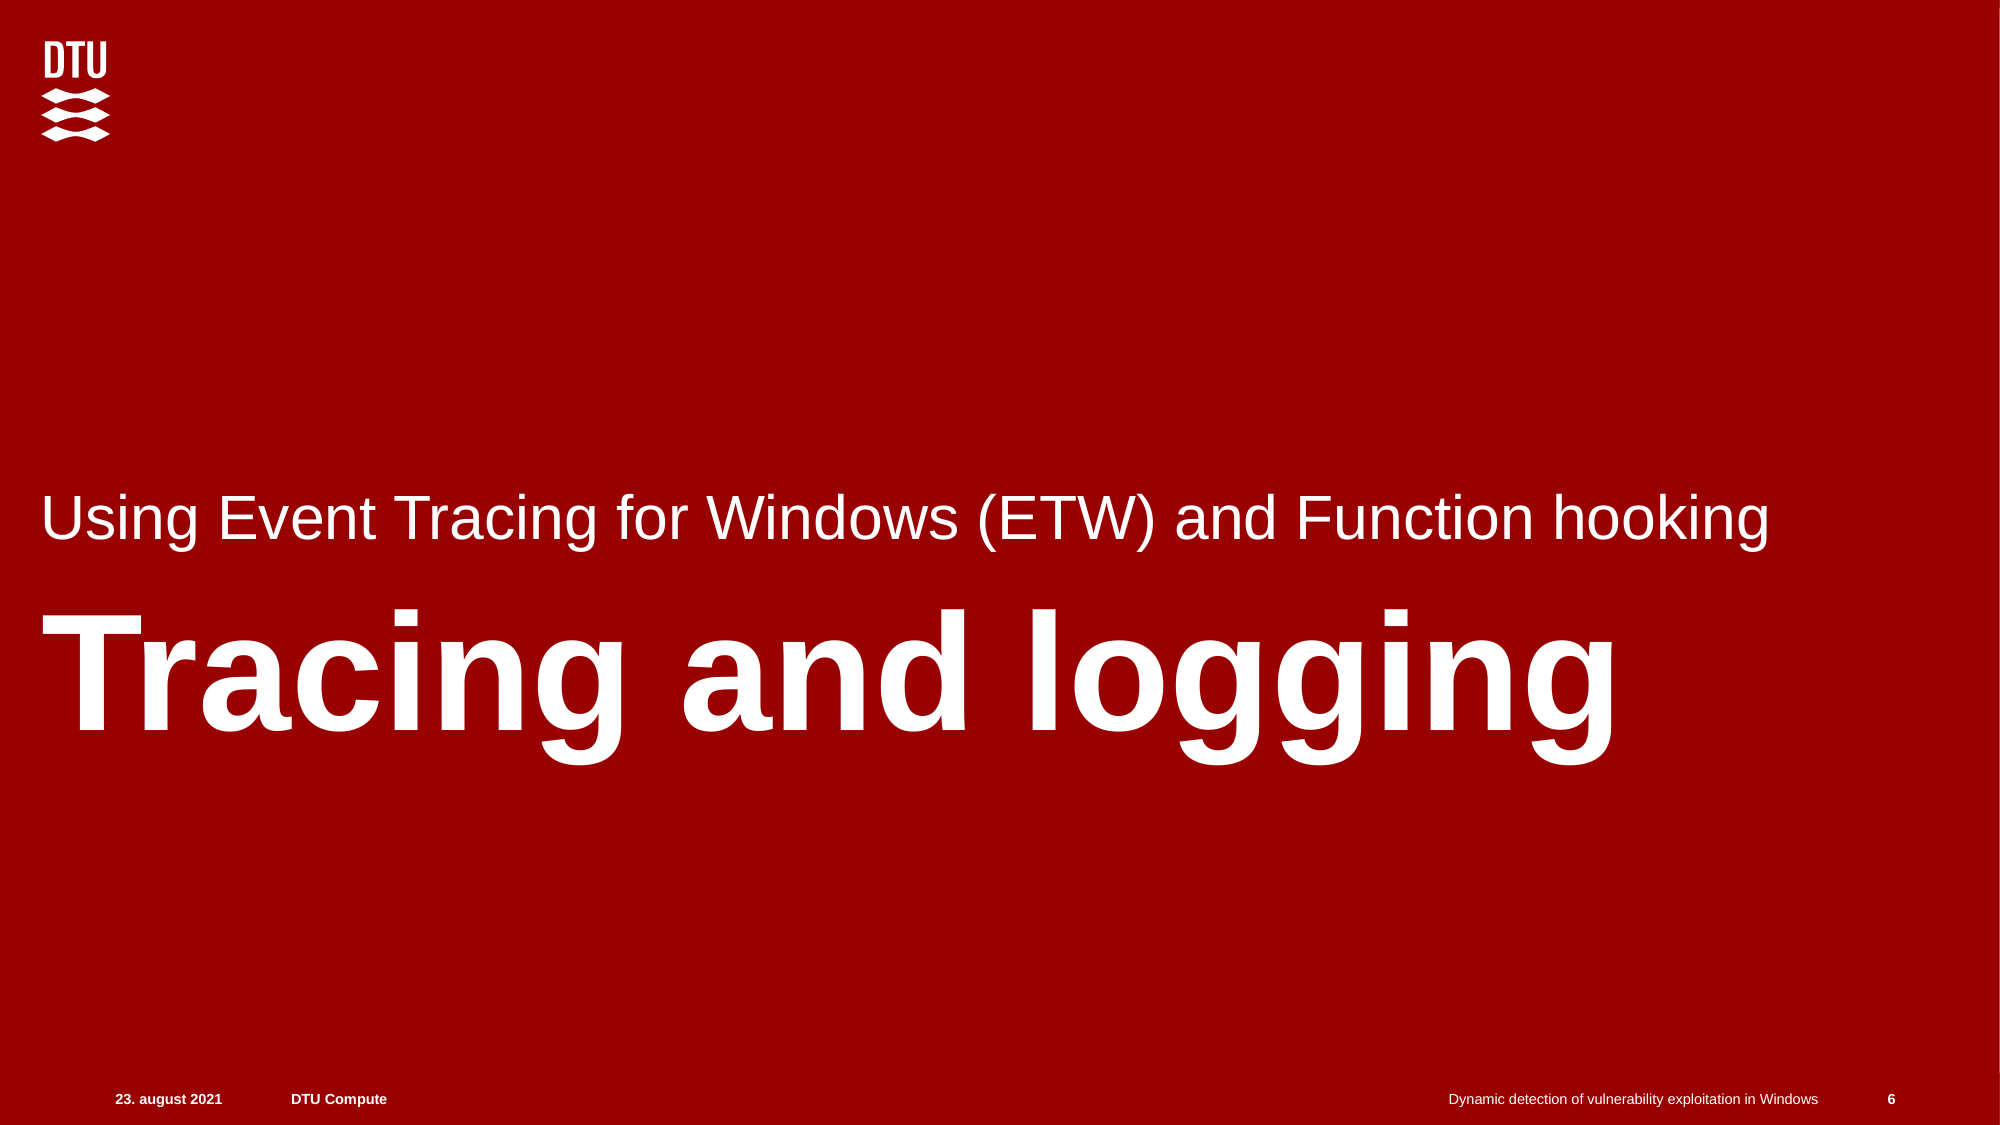

Using Event Tracing for Windows (ETW) and Function hooking
# Tracing and logging
6